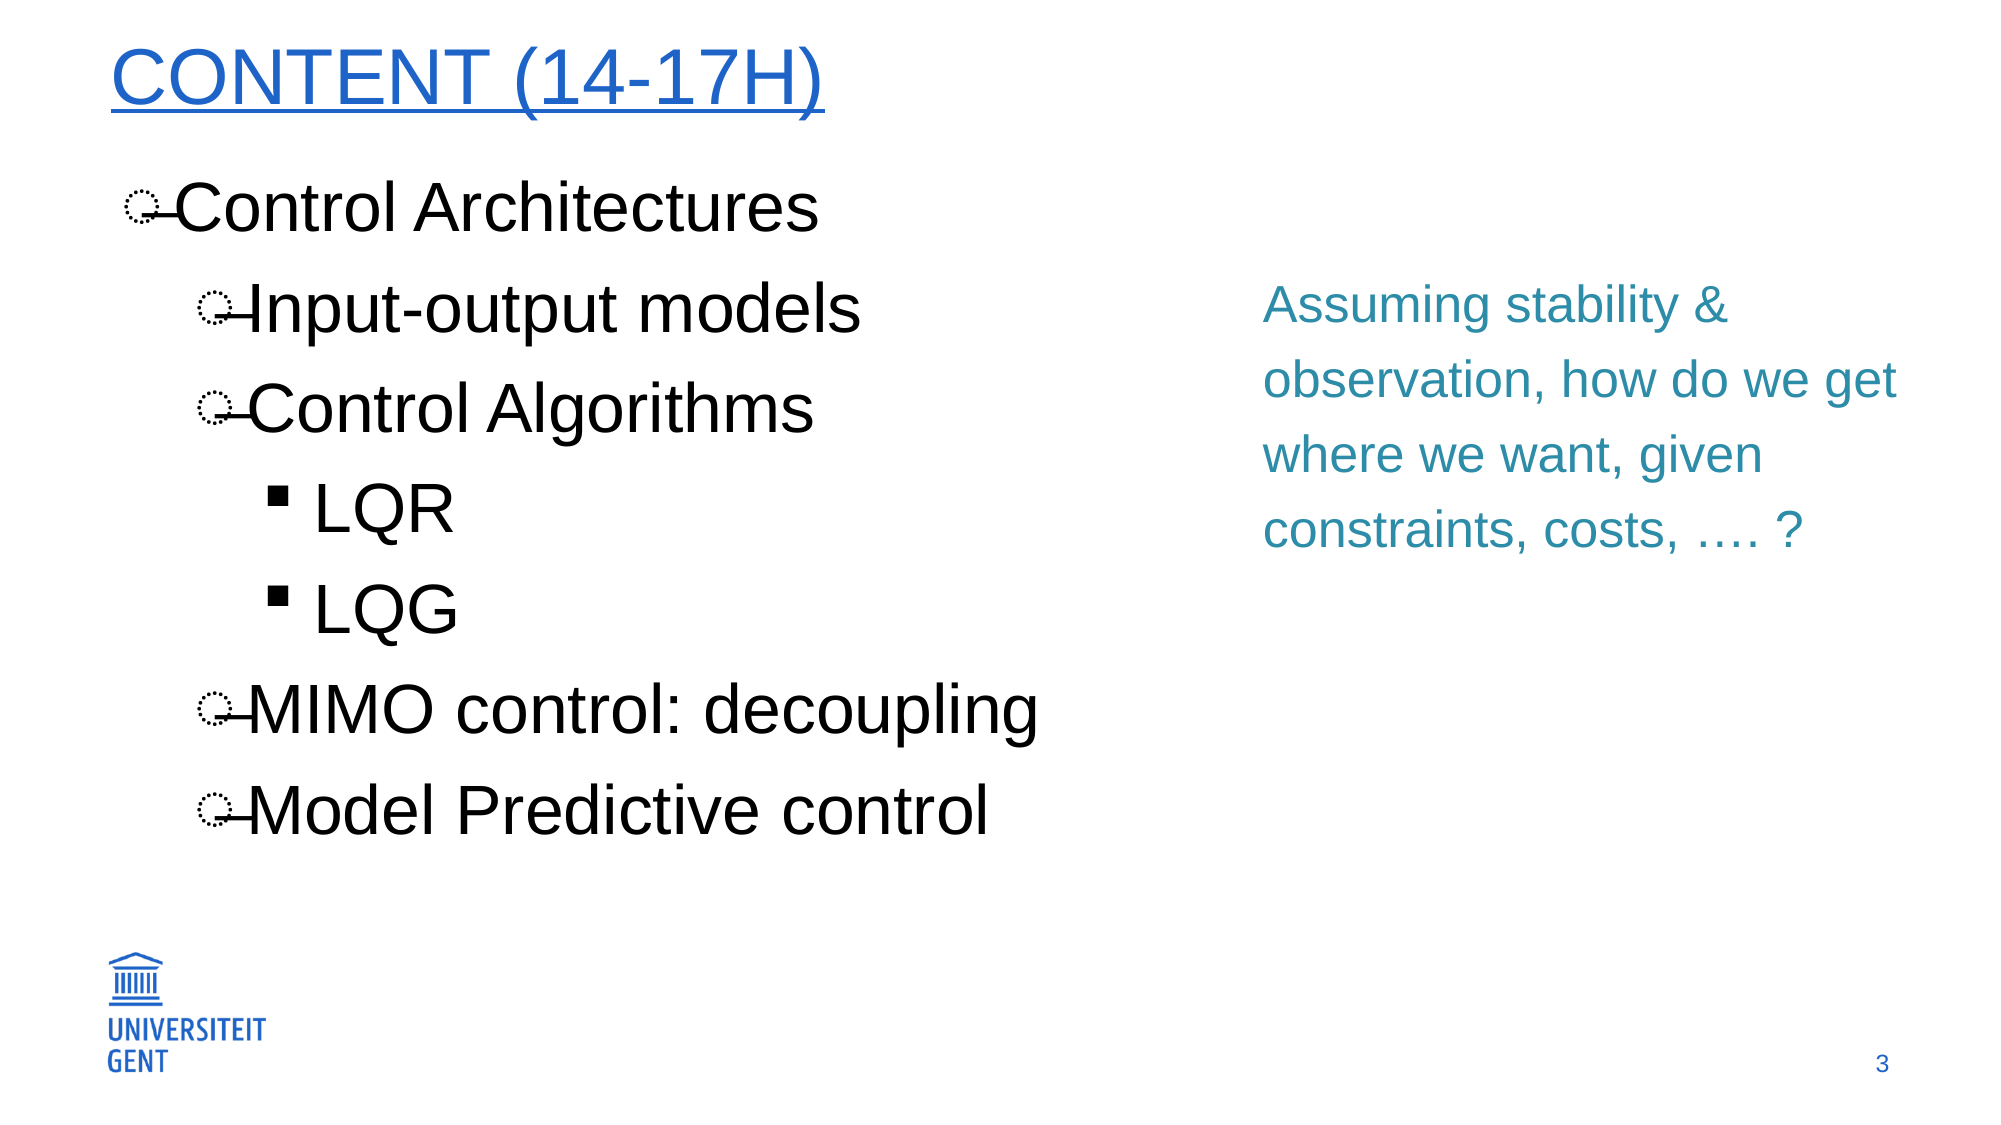

# Content (14-17h)
Control Architectures
Input-output models
Control Algorithms
LQR
LQG
MIMO control: decoupling
Model Predictive control
Assuming stability & observation, how do we get where we want, given constraints, costs, …. ?
3